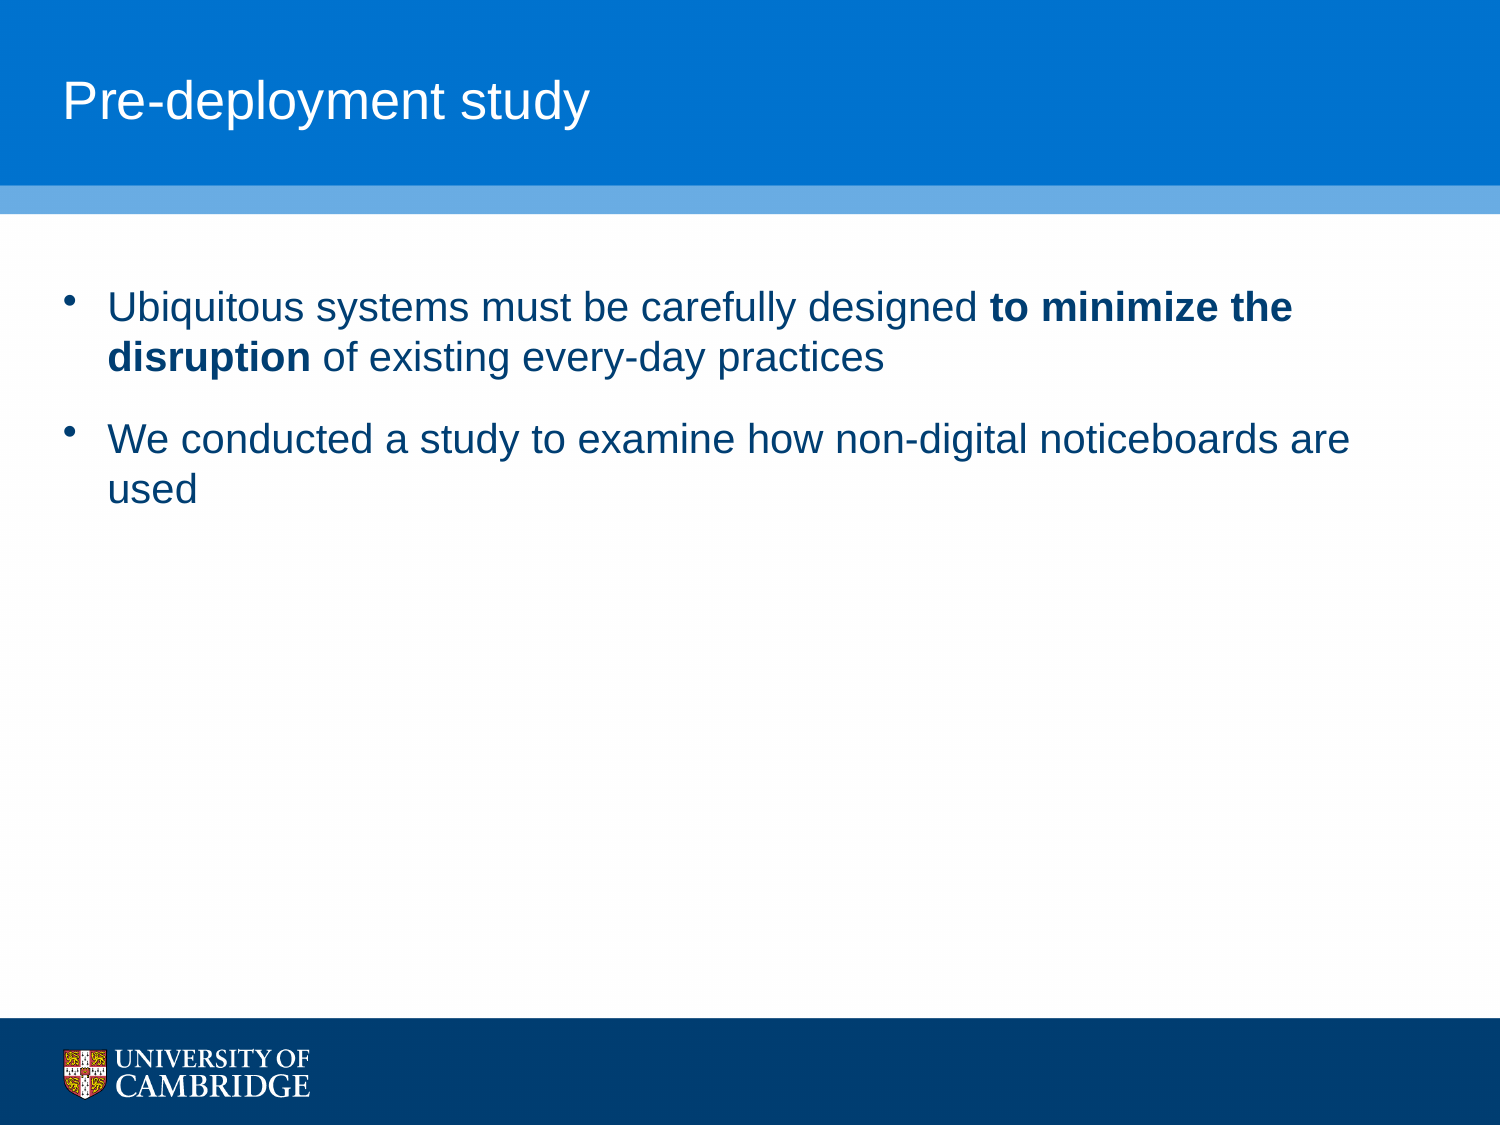

# Pre-deployment study
Ubiquitous systems must be carefully designed to minimize the disruption of existing every-day practices
We conducted a study to examine how non-digital noticeboards are used